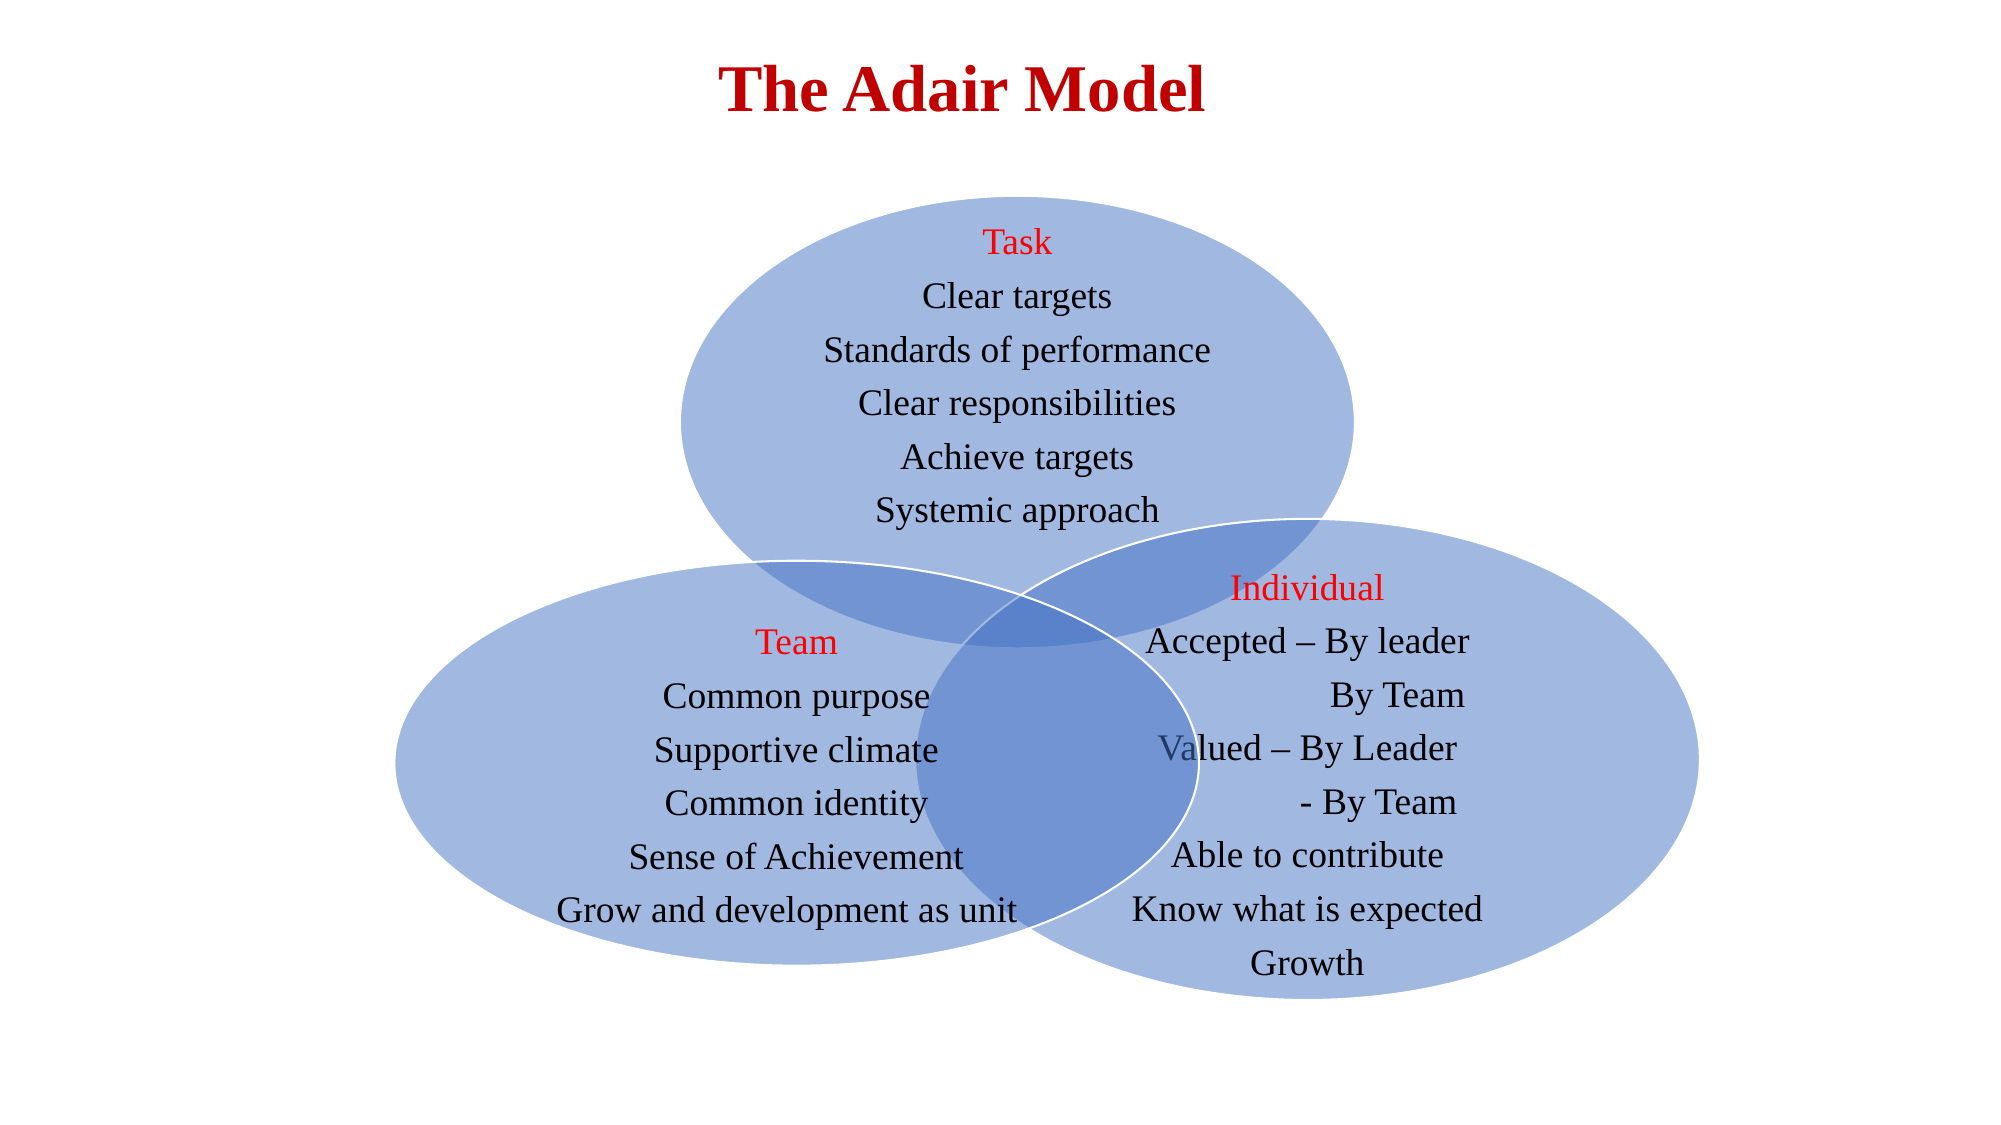

The Adair Model
Task
Clear targets
Standards of performance
Clear responsibilities
Achieve targets
Systemic approach
Individual
Accepted – By leader
                   By Team
Valued – By Leader
               - By Team
Able to contribute
Know what is expected
Growth
Team
Common purpose
Supportive climate
Common identity
Sense of Achievement
Grow and development as unit